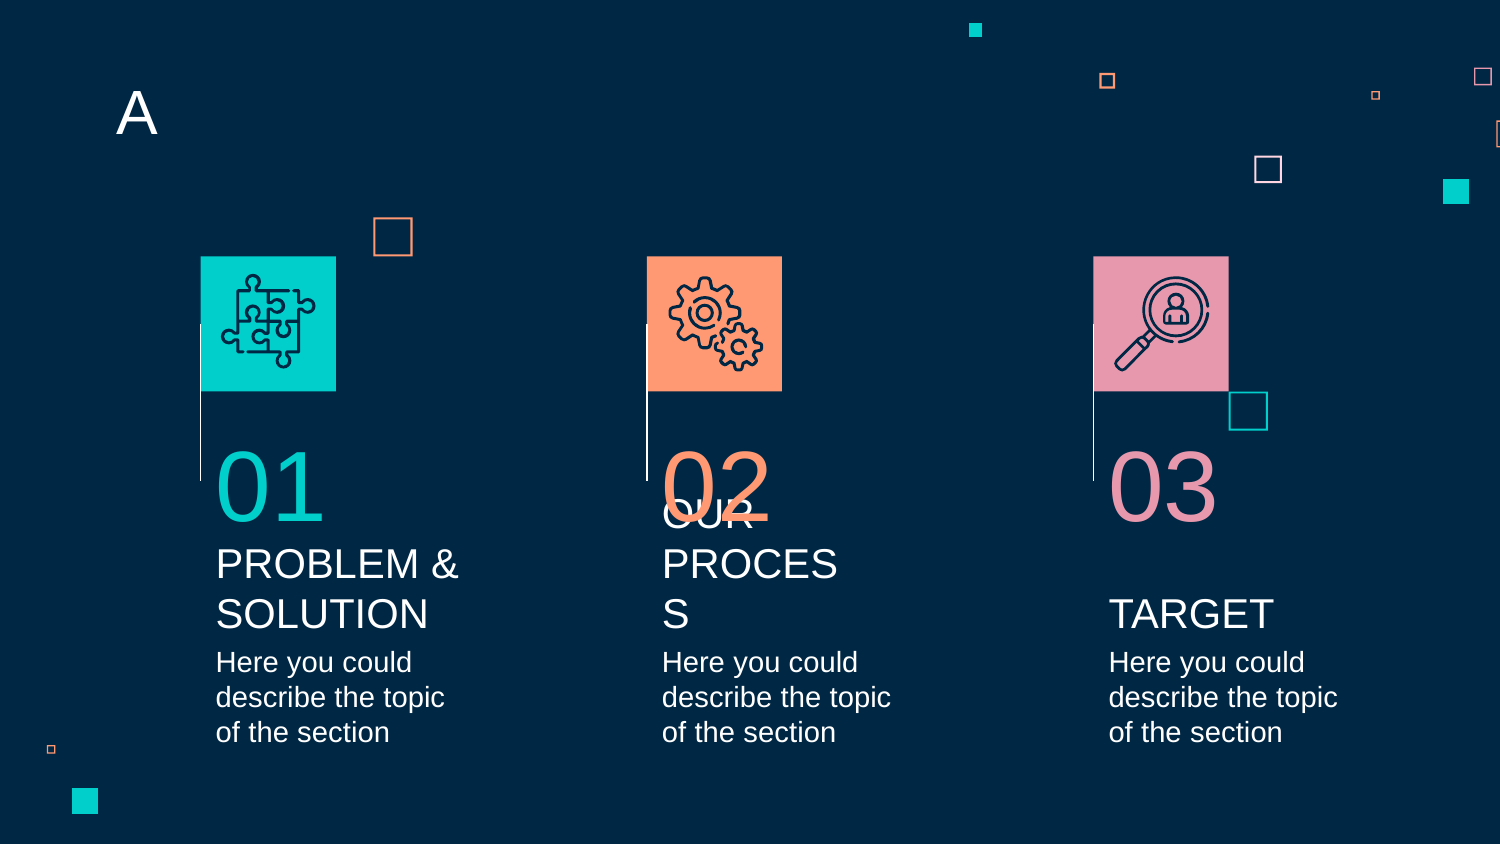

A

01
02
03
# PROBLEM & SOLUTION
OUR PROCESS
TARGET
Here you could describe the topic of the section
Here you could describe the topic of the section
Here you could describe the topic of the section